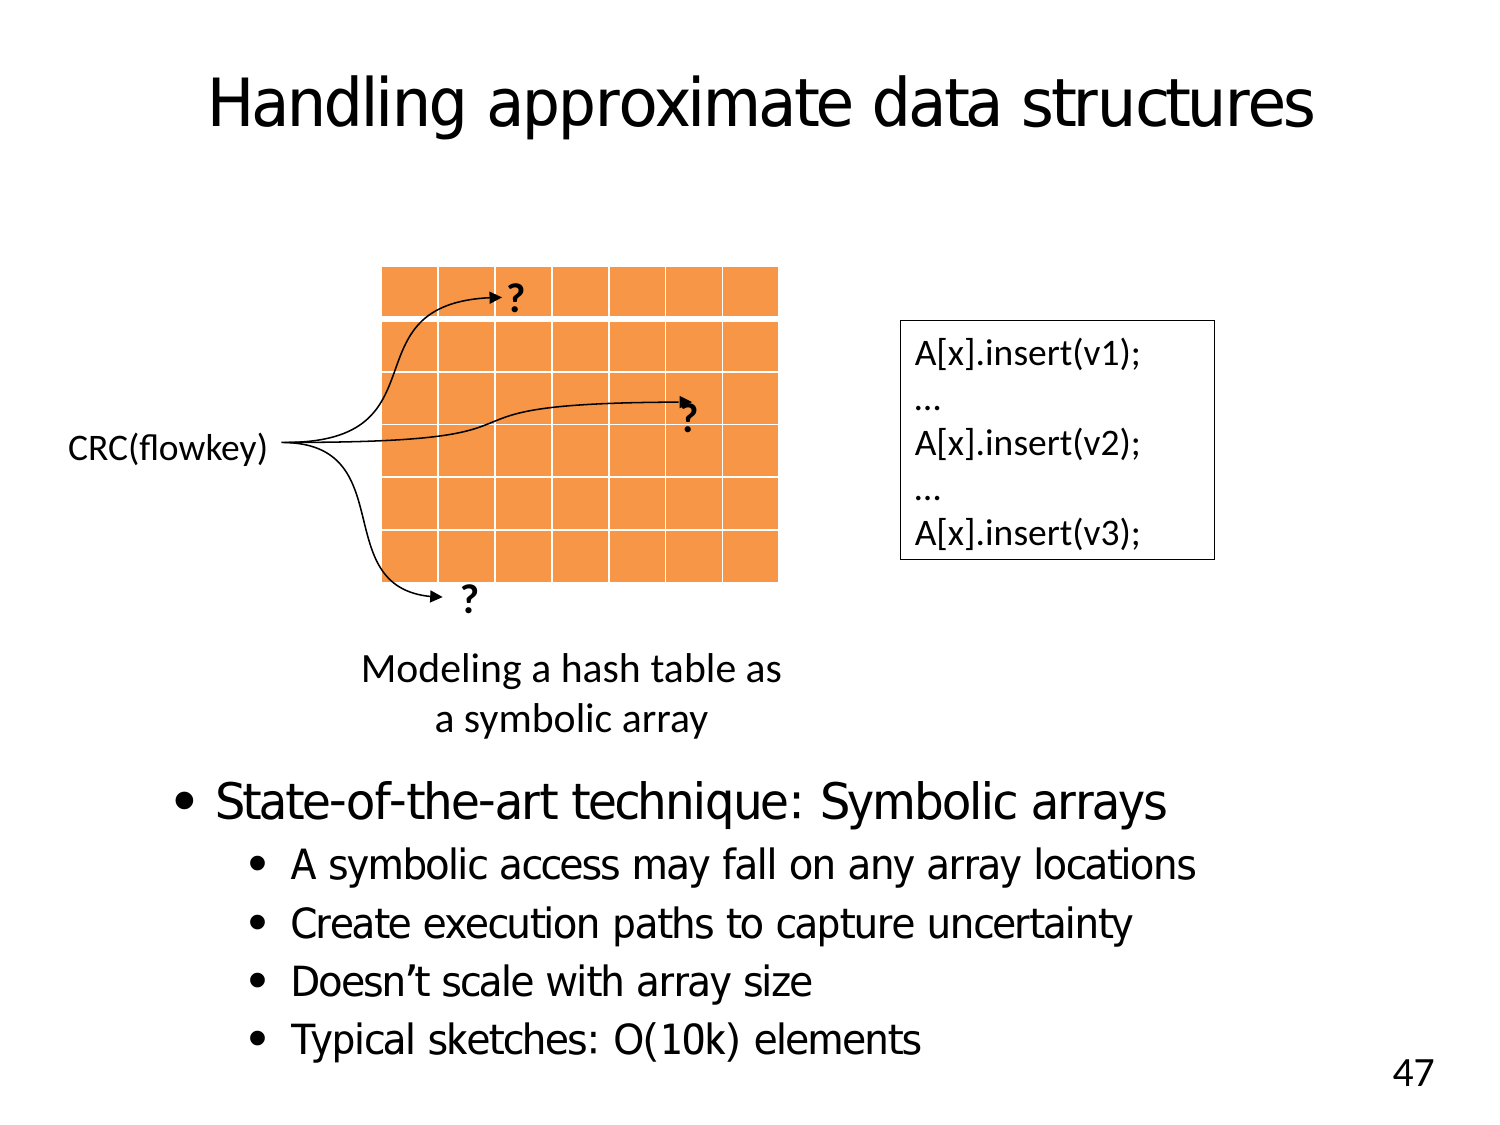

Handling approximate data structures

?
|  |  |  |  |  |  |  |
| --- | --- | --- | --- | --- | --- | --- |
|  |  |  |  |  |  |  |
|  |  |  |  |  |  |  |
|  |  |  |  |  |  |  |
|  |  |  |  |  |  |  |
|  |  |  |  |  |  |  |
A[x].insert(v1);
…
A[x].insert(v2);
…
A[x].insert(v3);
?
CRC(flowkey)
?
Modeling a hash table as a symbolic array
State-of-the-art technique: Symbolic arrays
A symbolic access may fall on any array locations
Create execution paths to capture uncertainty
Doesn’t scale with array size
Typical sketches: O(10k) elements
47